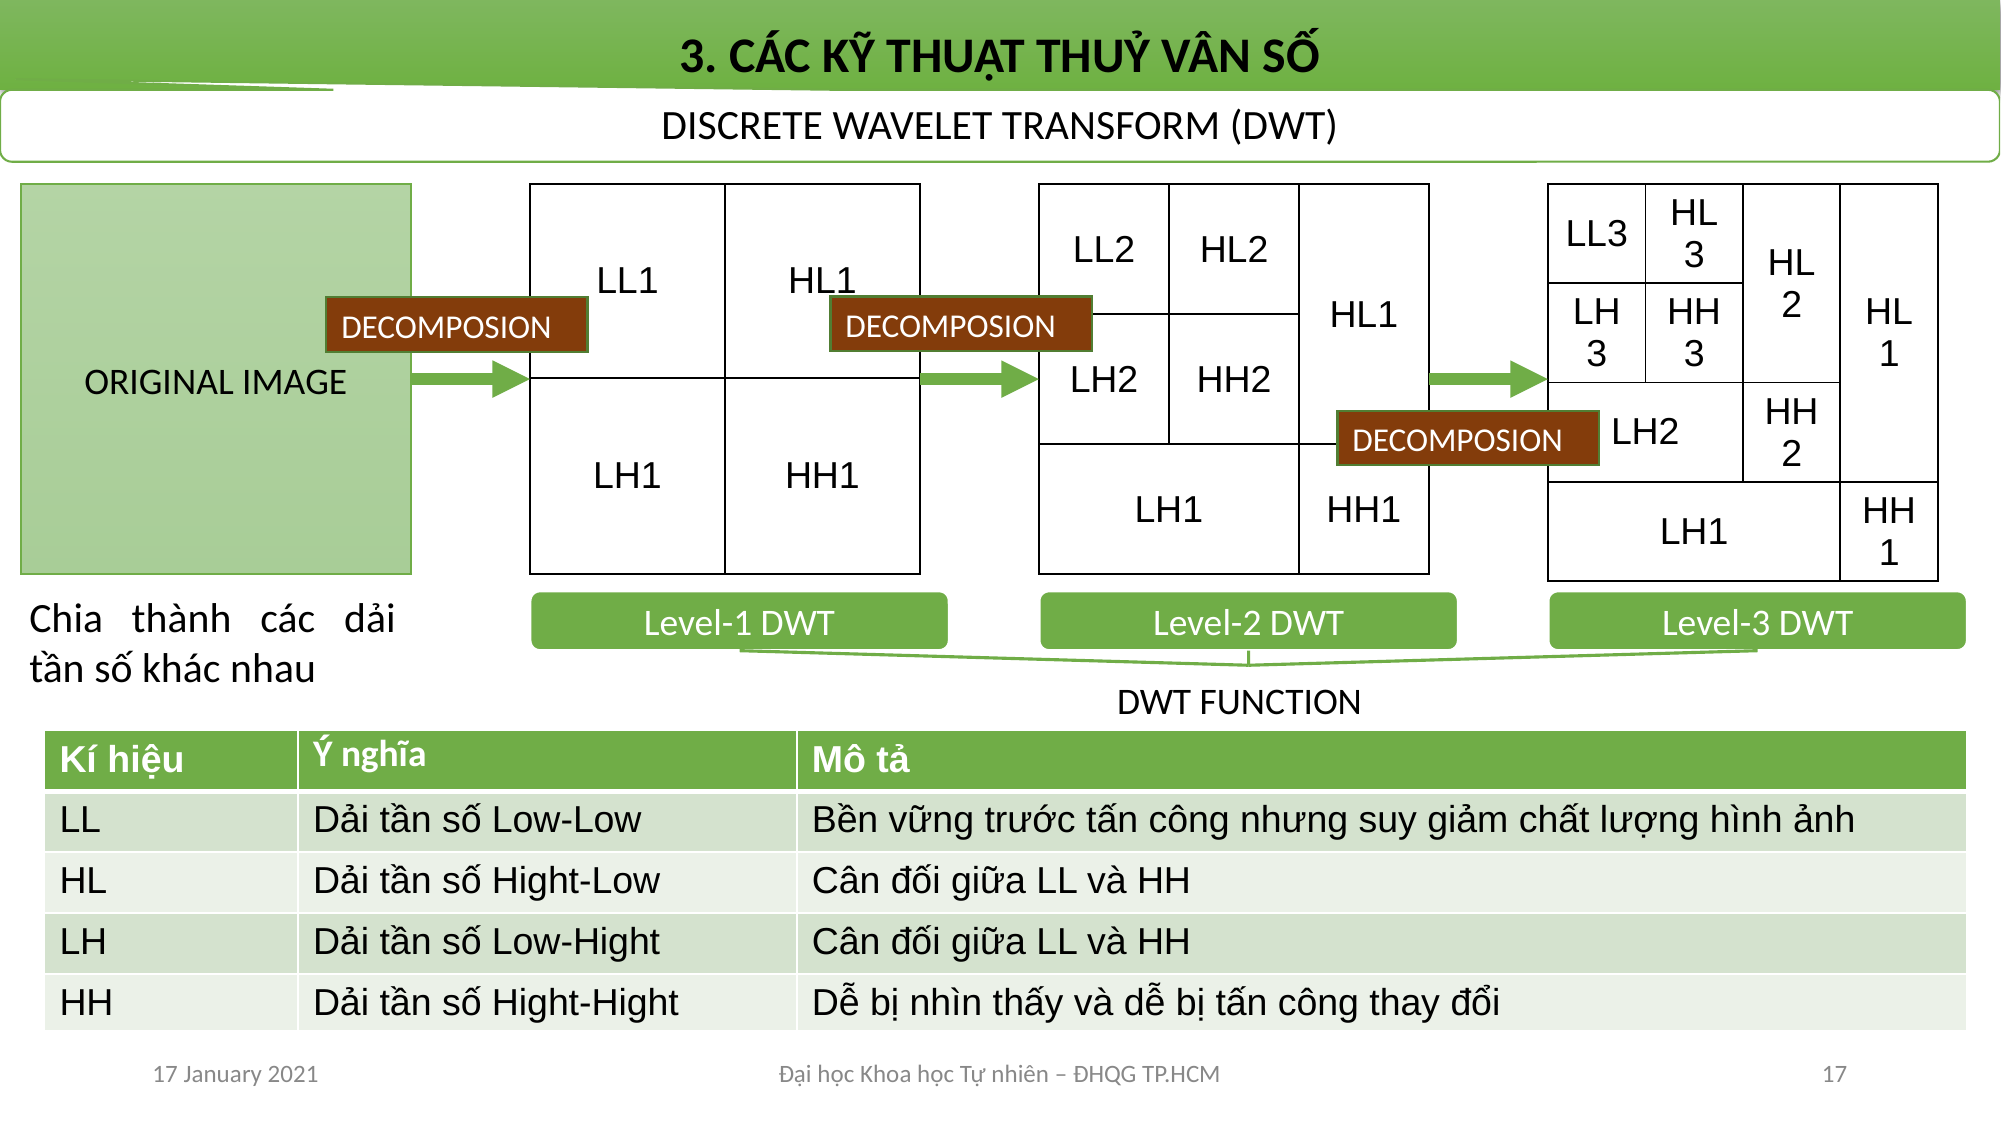

# 3. CÁC KỸ THUẬT THUỶ VÂN SỐ
DISCRETE WAVELET TRANSFORM (DWT)
ORIGINAL IMAGE
| LL1 | HL1 |
| --- | --- |
| LH1 | HH1 |
| LL2 | HL2 | HL1 |
| --- | --- | --- |
| LH2 | HH2 |  |
| LH1 |  | HH1 |
| LL3 | HL3 | HL2 | HL1 |
| --- | --- | --- | --- |
| LH3 | HH3 |  |  |
| LH2 |  | HH2 |  |
| LH1 |  |  | HH1 |
DECOMPOSION
DECOMPOSION
DECOMPOSION
Chia thành các dải tần số khác nhau
Level-1 DWT
Level-2 DWT
Level-3 DWT
DWT FUNCTION
| Kí hiệu | Ý nghĩa | Mô tả |
| --- | --- | --- |
| LL | Dải tần số Low-Low | Bền vững trước tấn công nhưng suy giảm chất lượng hình ảnh |
| HL | Dải tần số Hight-Low | Cân đối giữa LL và HH |
| LH | Dải tần số Low-Hight | Cân đối giữa LL và HH |
| HH | Dải tần số Hight-Hight | Dễ bị nhìn thấy và dễ bị tấn công thay đổi |
17 January 2021
Đại học Khoa học Tự nhiên – ĐHQG TP.HCM
17